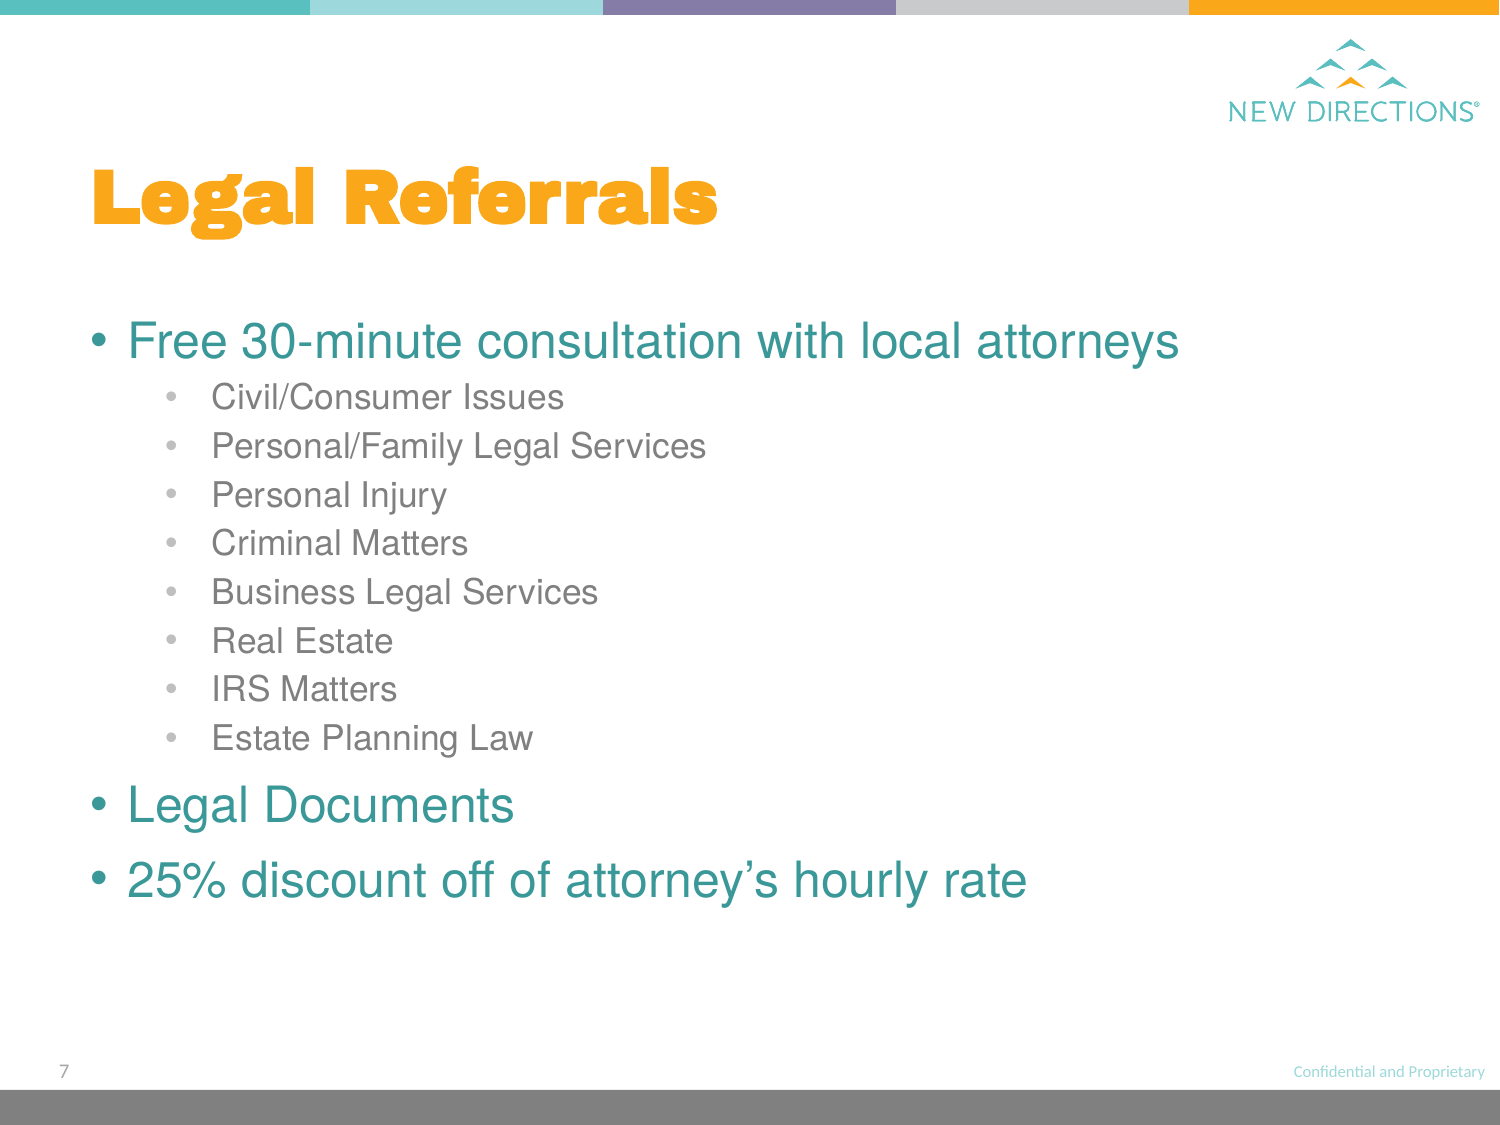

# Legal Referrals

Free 30-minute consultation with local attorneys
Civil/Consumer Issues
Personal/Family Legal Services
Personal Injury
Criminal Matters
Business Legal Services
Real Estate
IRS Matters
Estate Planning Law
Legal Documents
25% discount off of attorney’s hourly rate